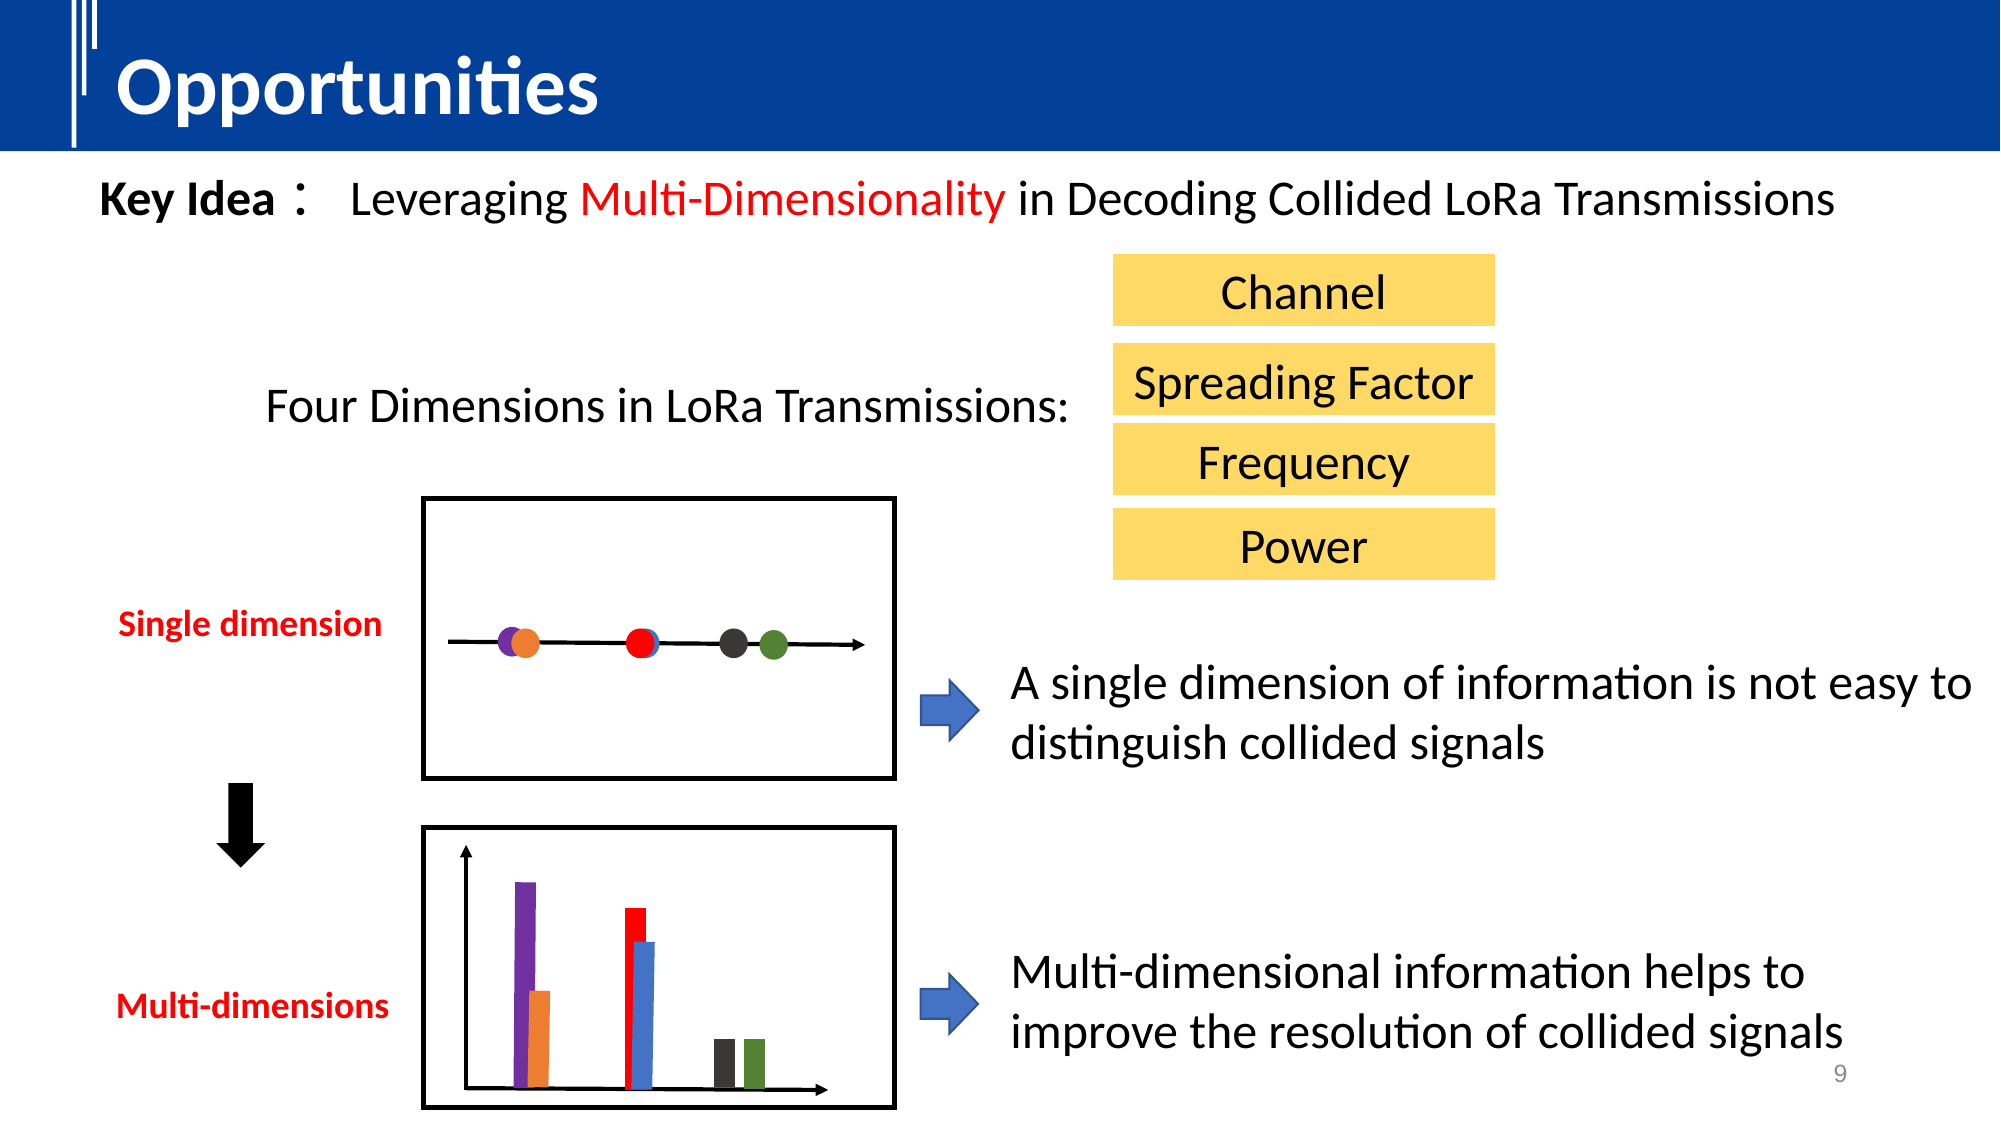

Opportunities
Key Idea：Leveraging Multi-Dimensionality in Decoding Collided LoRa Transmissions
Channel
Spreading Factor
Four Dimensions in LoRa Transmissions:
Frequency

Power
Single dimension

A single dimension of information is not easy to distinguish collided signals

Multi-dimensional information helps to improve the resolution of collided signals
Multi-dimensions

9